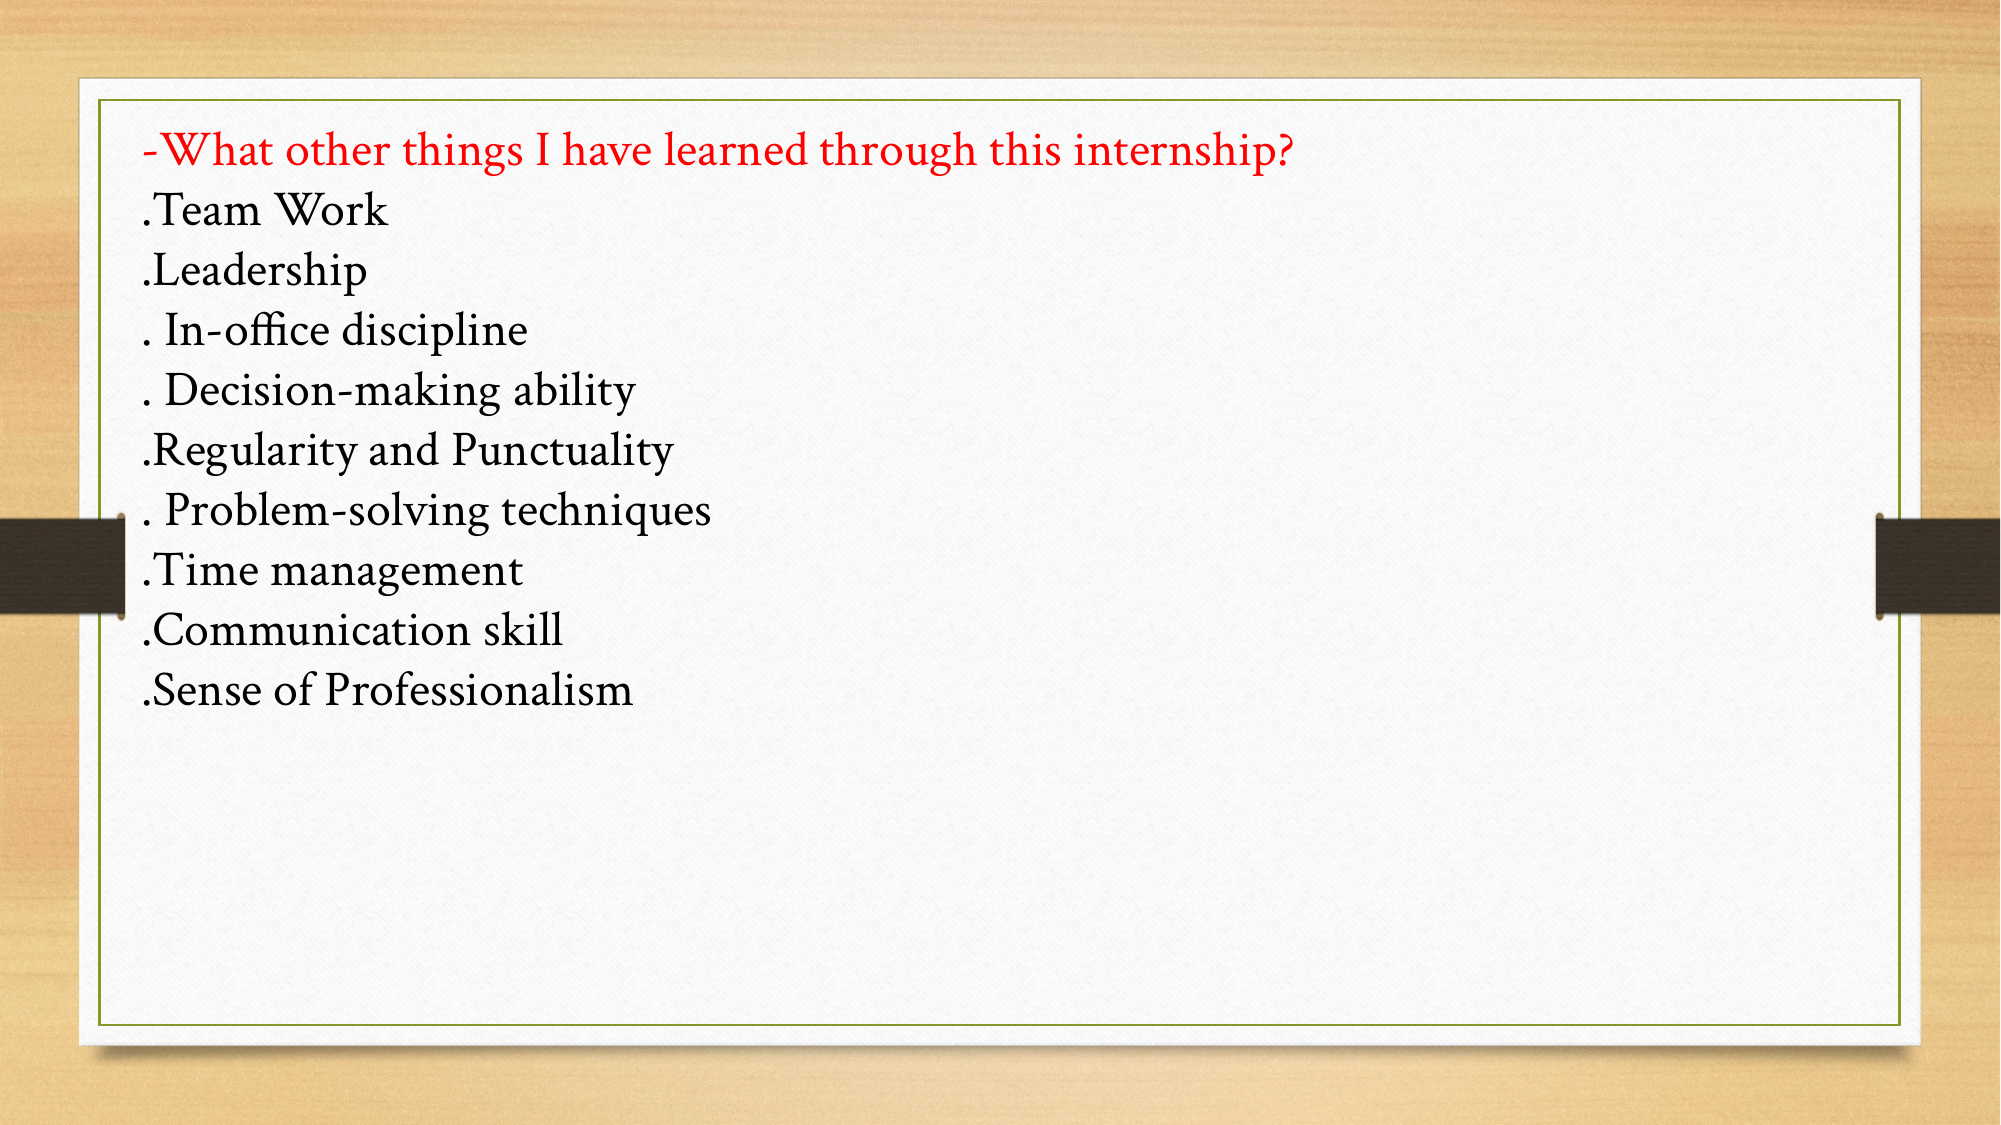

-What other things I have learned through this internship?
.Team Work
.Leadership
. In-office discipline
. Decision-making ability
.Regularity and Punctuality
. Problem-solving techniques
.Time management
.Communication skill
.Sense of Professionalism